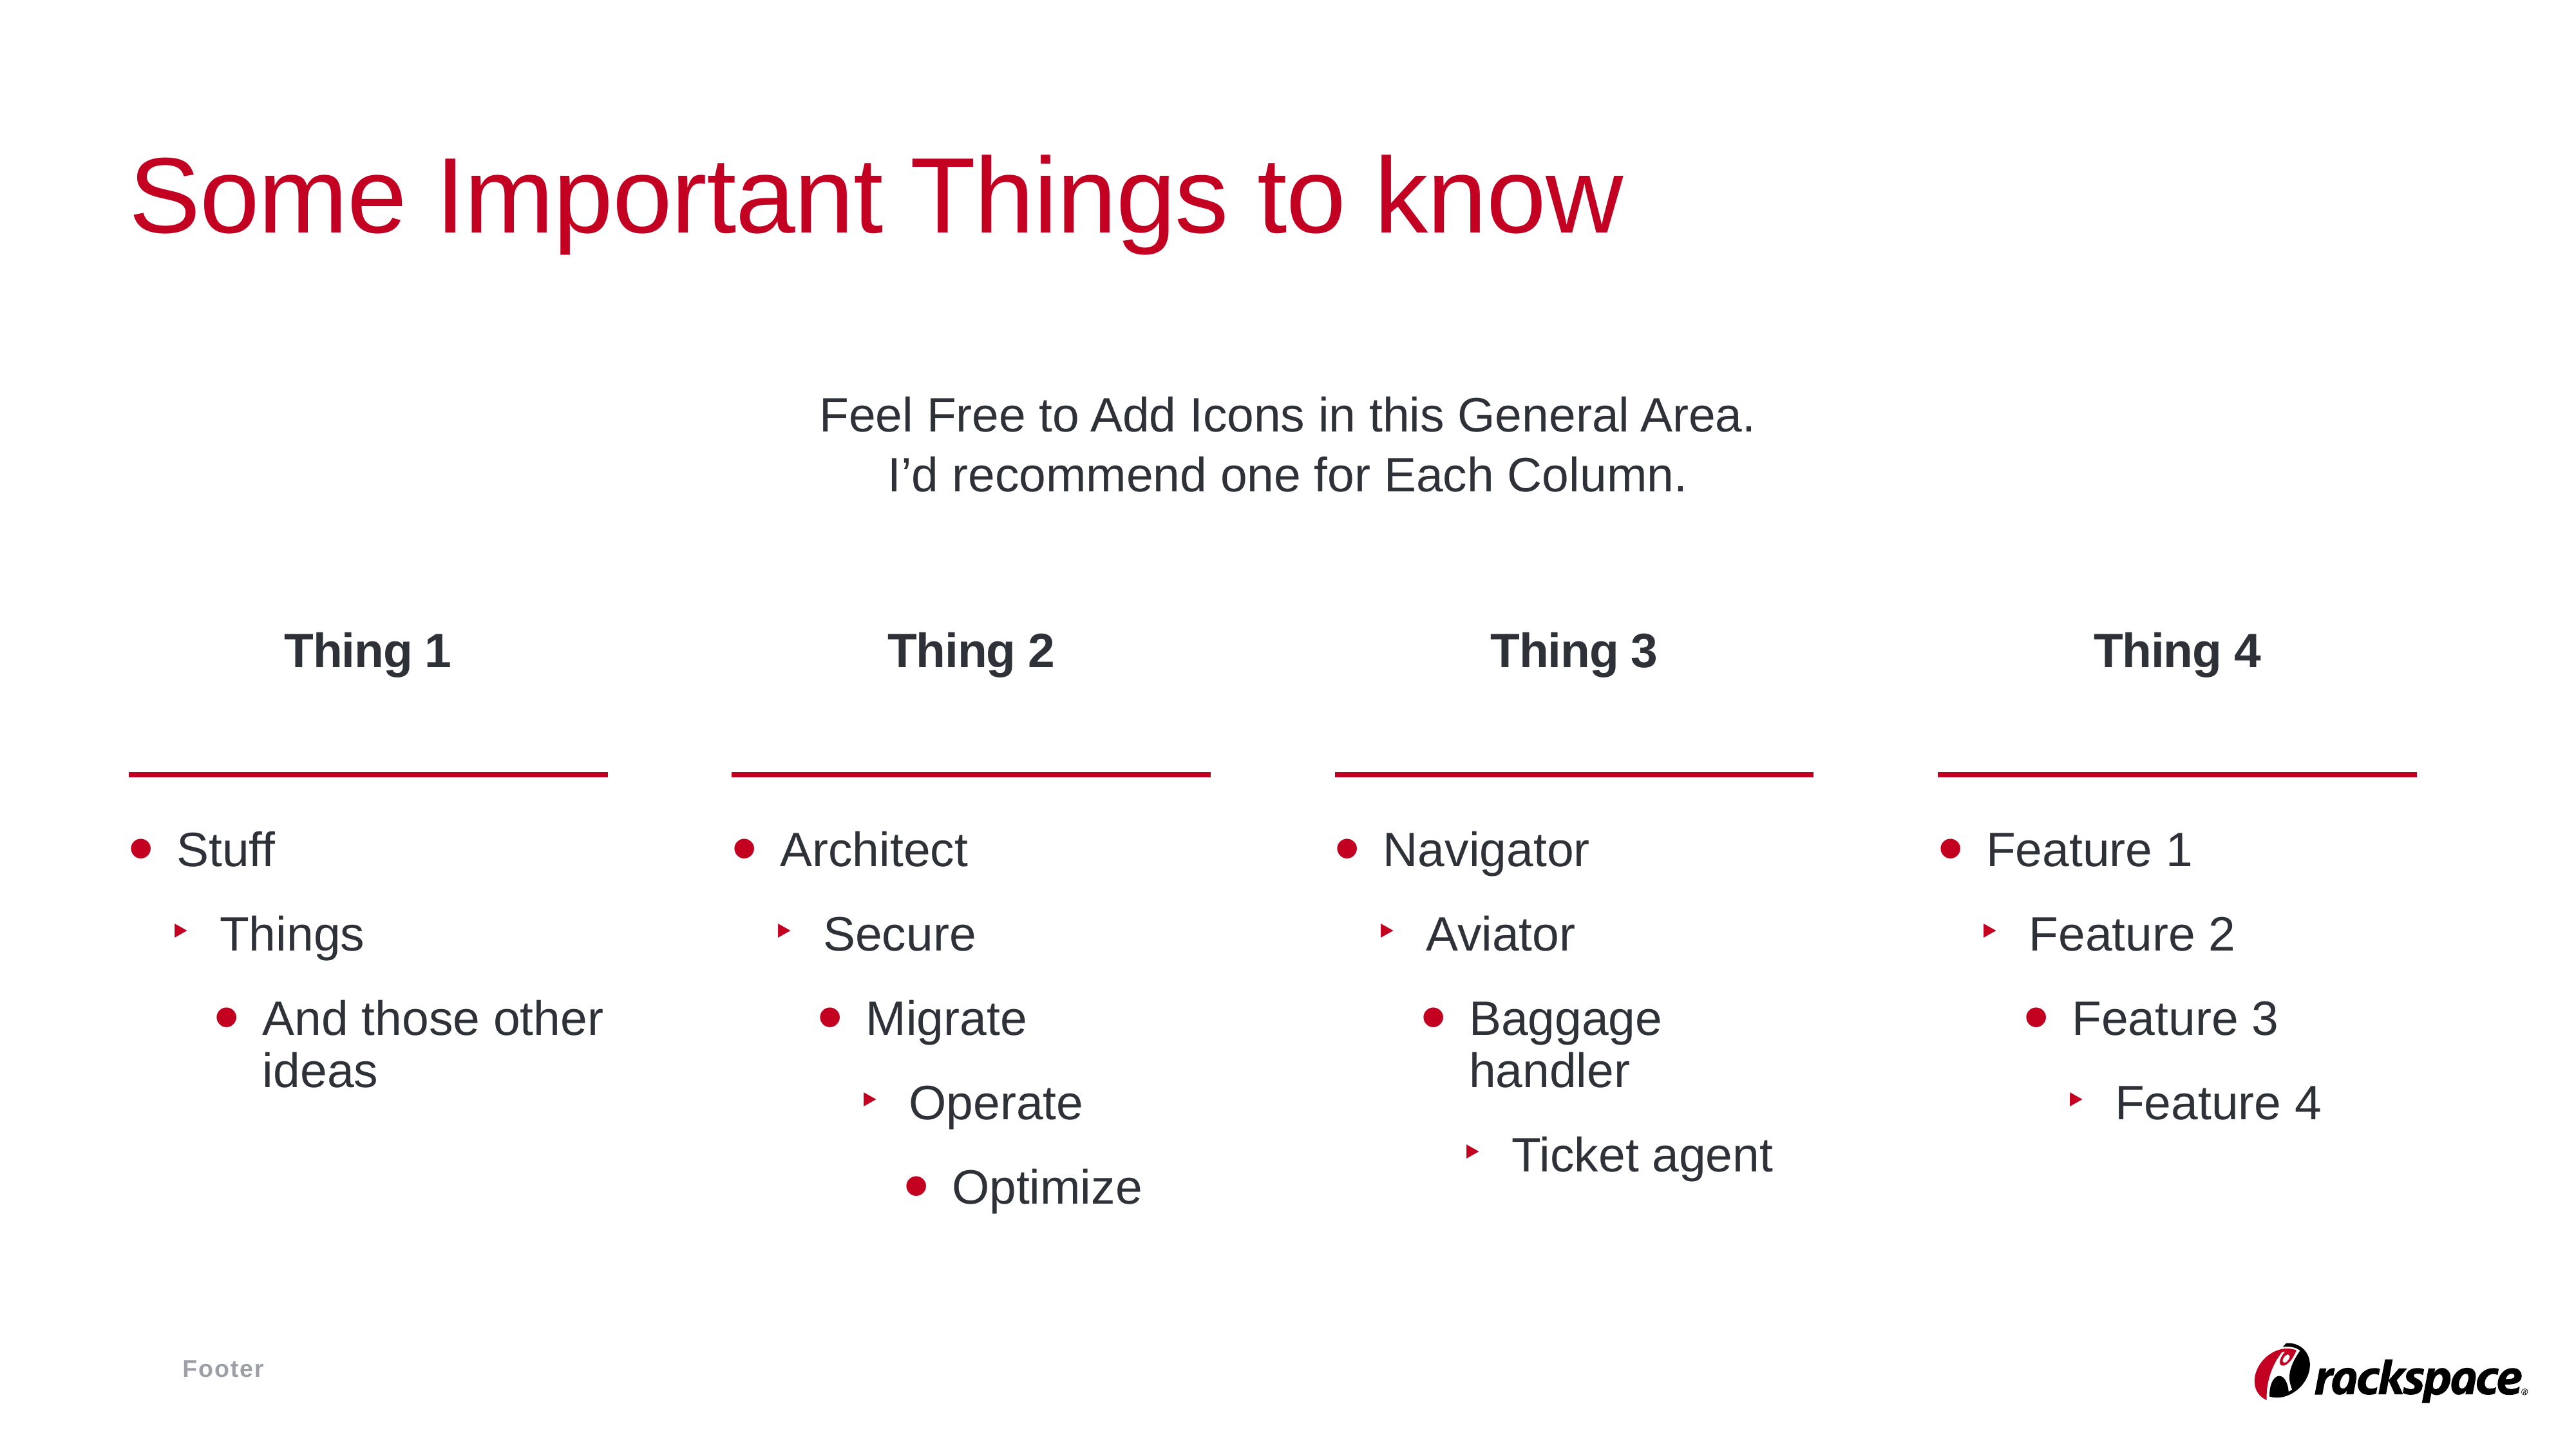

# Some Important Things to know
Feel Free to Add Icons in this General Area.
I’d recommend one for Each Column.
Thing 1
Thing 4
Thing 2
Thing 3
Stuff
Things
And those other ideas
Architect
Secure
Migrate
Operate
Optimize
Navigator
Aviator
Baggage handler
Ticket agent
Feature 1
Feature 2
Feature 3
Feature 4
Footer
67